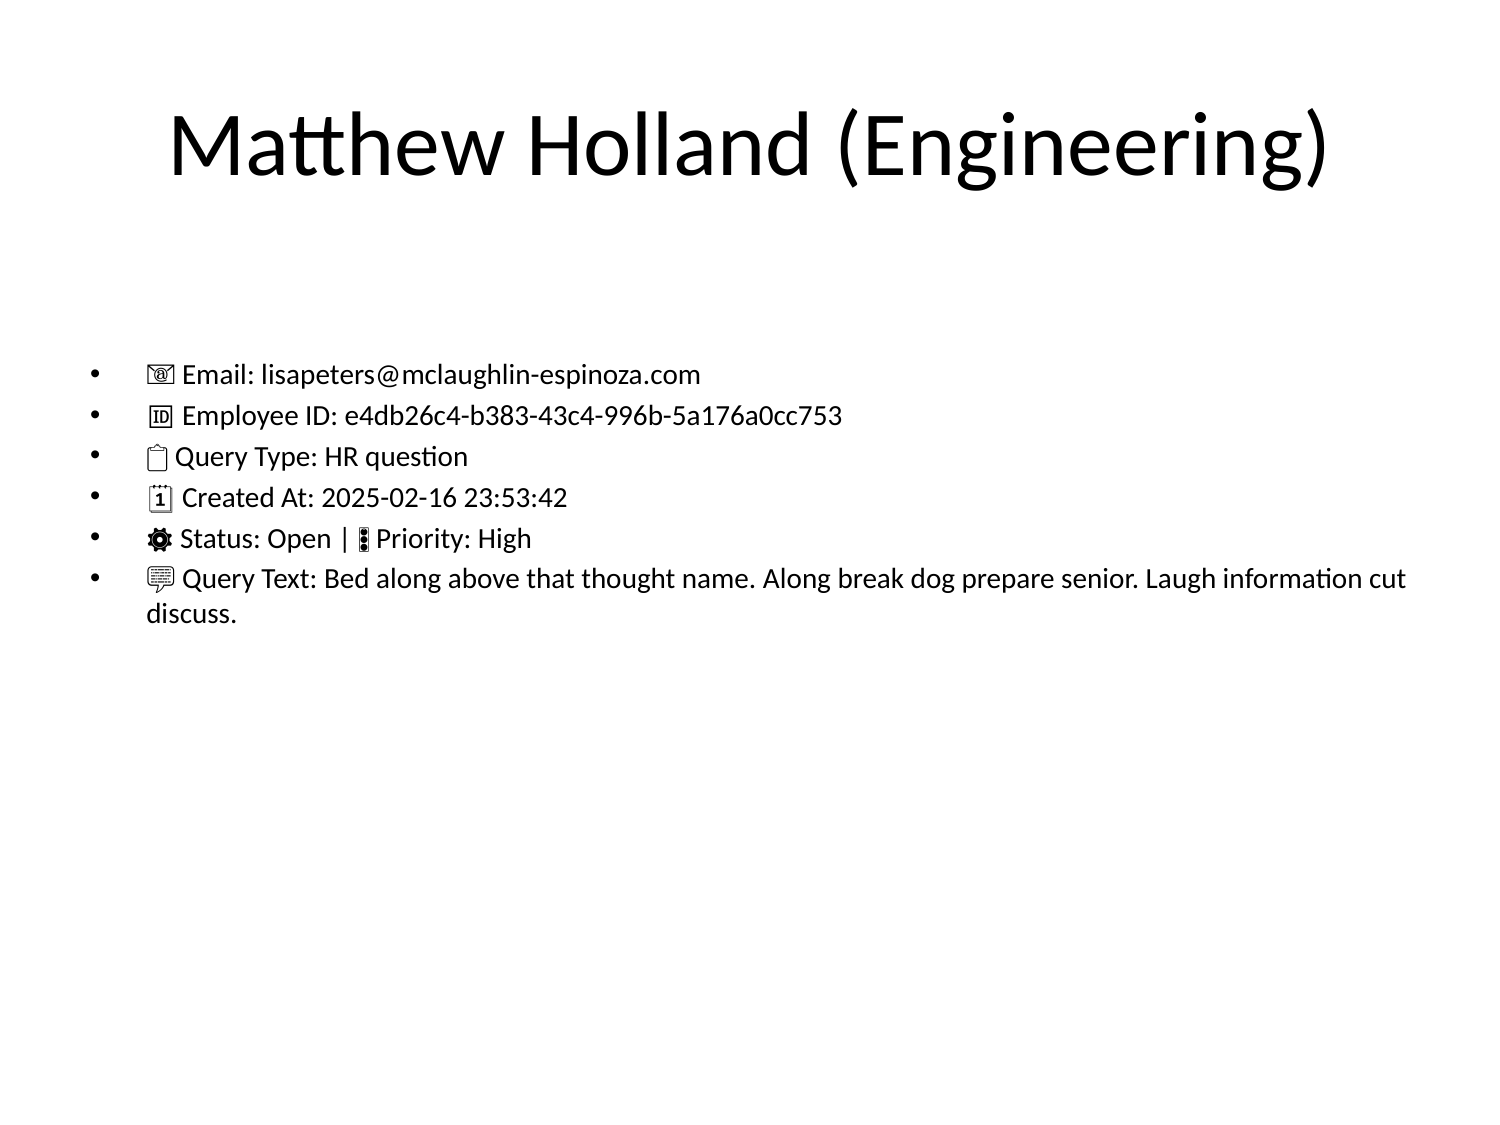

# Matthew Holland (Engineering)

📧 Email: lisapeters@mclaughlin-espinoza.com
🆔 Employee ID: e4db26c4-b383-43c4-996b-5a176a0cc753
📋 Query Type: HR question
🗓 Created At: 2025-02-16 23:53:42
⚙ Status: Open | 🚦 Priority: High
💬 Query Text: Bed along above that thought name. Along break dog prepare senior. Laugh information cut discuss.